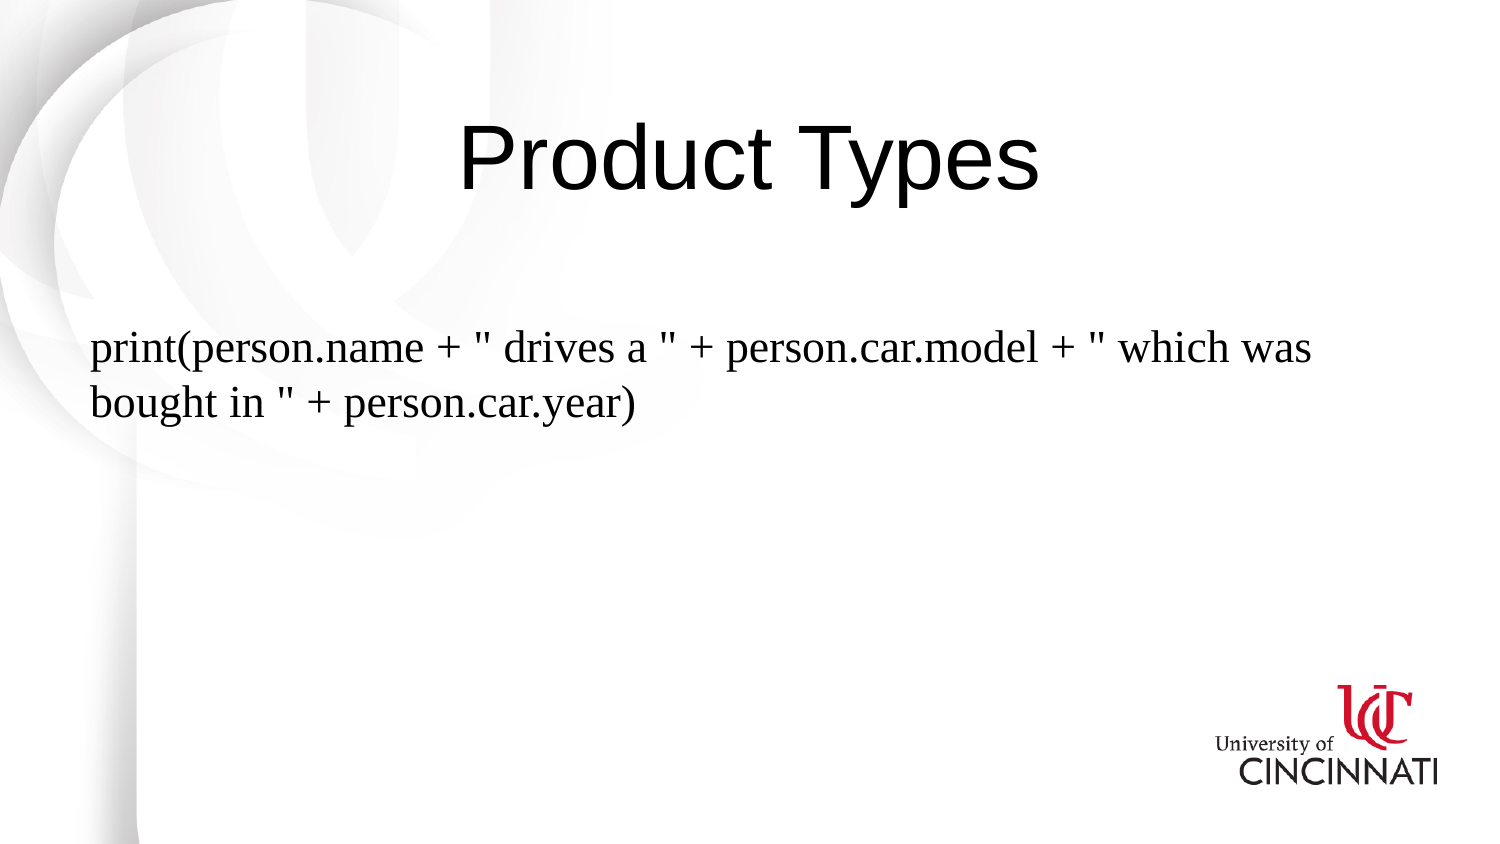

# Product Types

print(person.name + " drives a " + person.car.model + " which was bought in " + person.car.year)